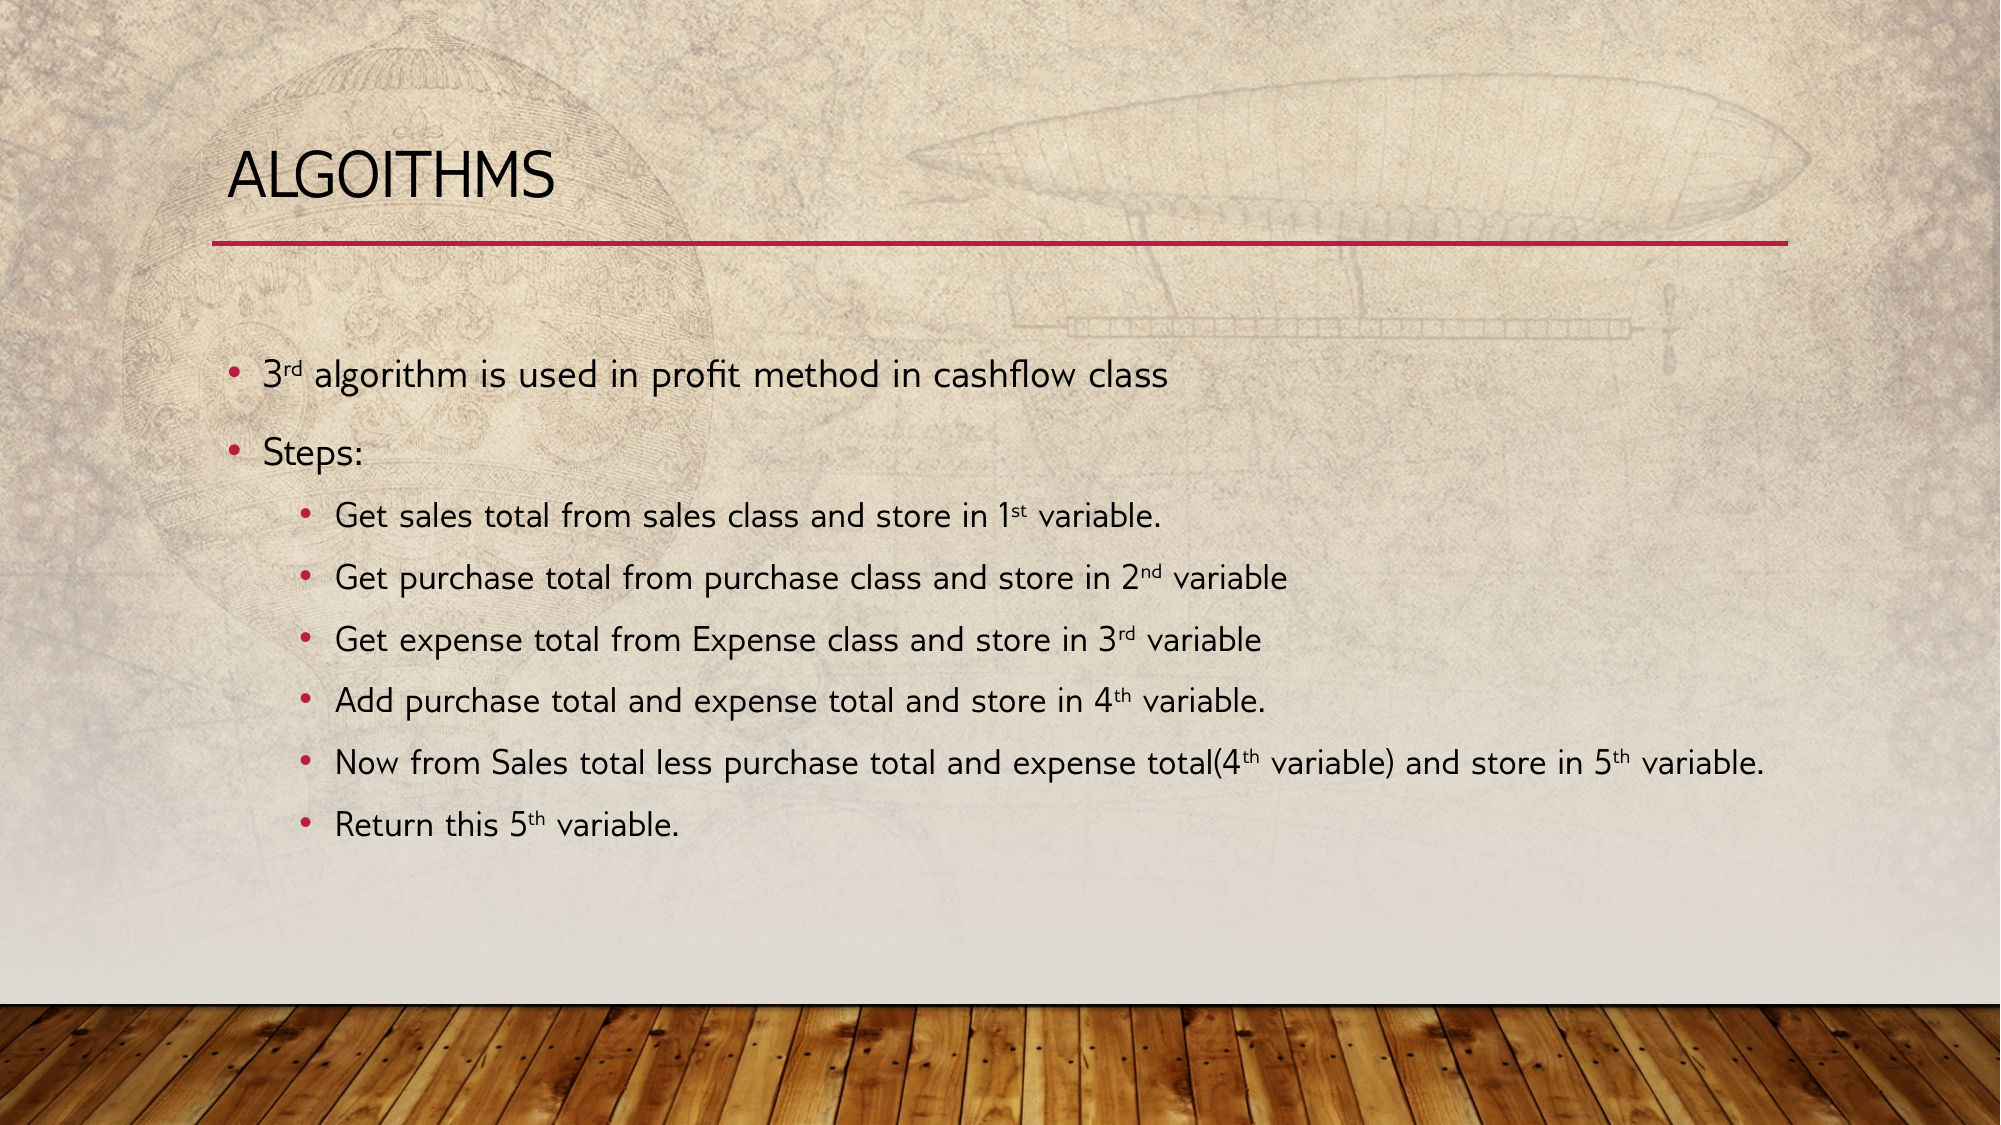

# Algoithms
3rd algorithm is used in profit method in cashflow class
Steps:
Get sales total from sales class and store in 1st variable.
Get purchase total from purchase class and store in 2nd variable
Get expense total from Expense class and store in 3rd variable
Add purchase total and expense total and store in 4th variable.
Now from Sales total less purchase total and expense total(4th variable) and store in 5th variable.
Return this 5th variable.